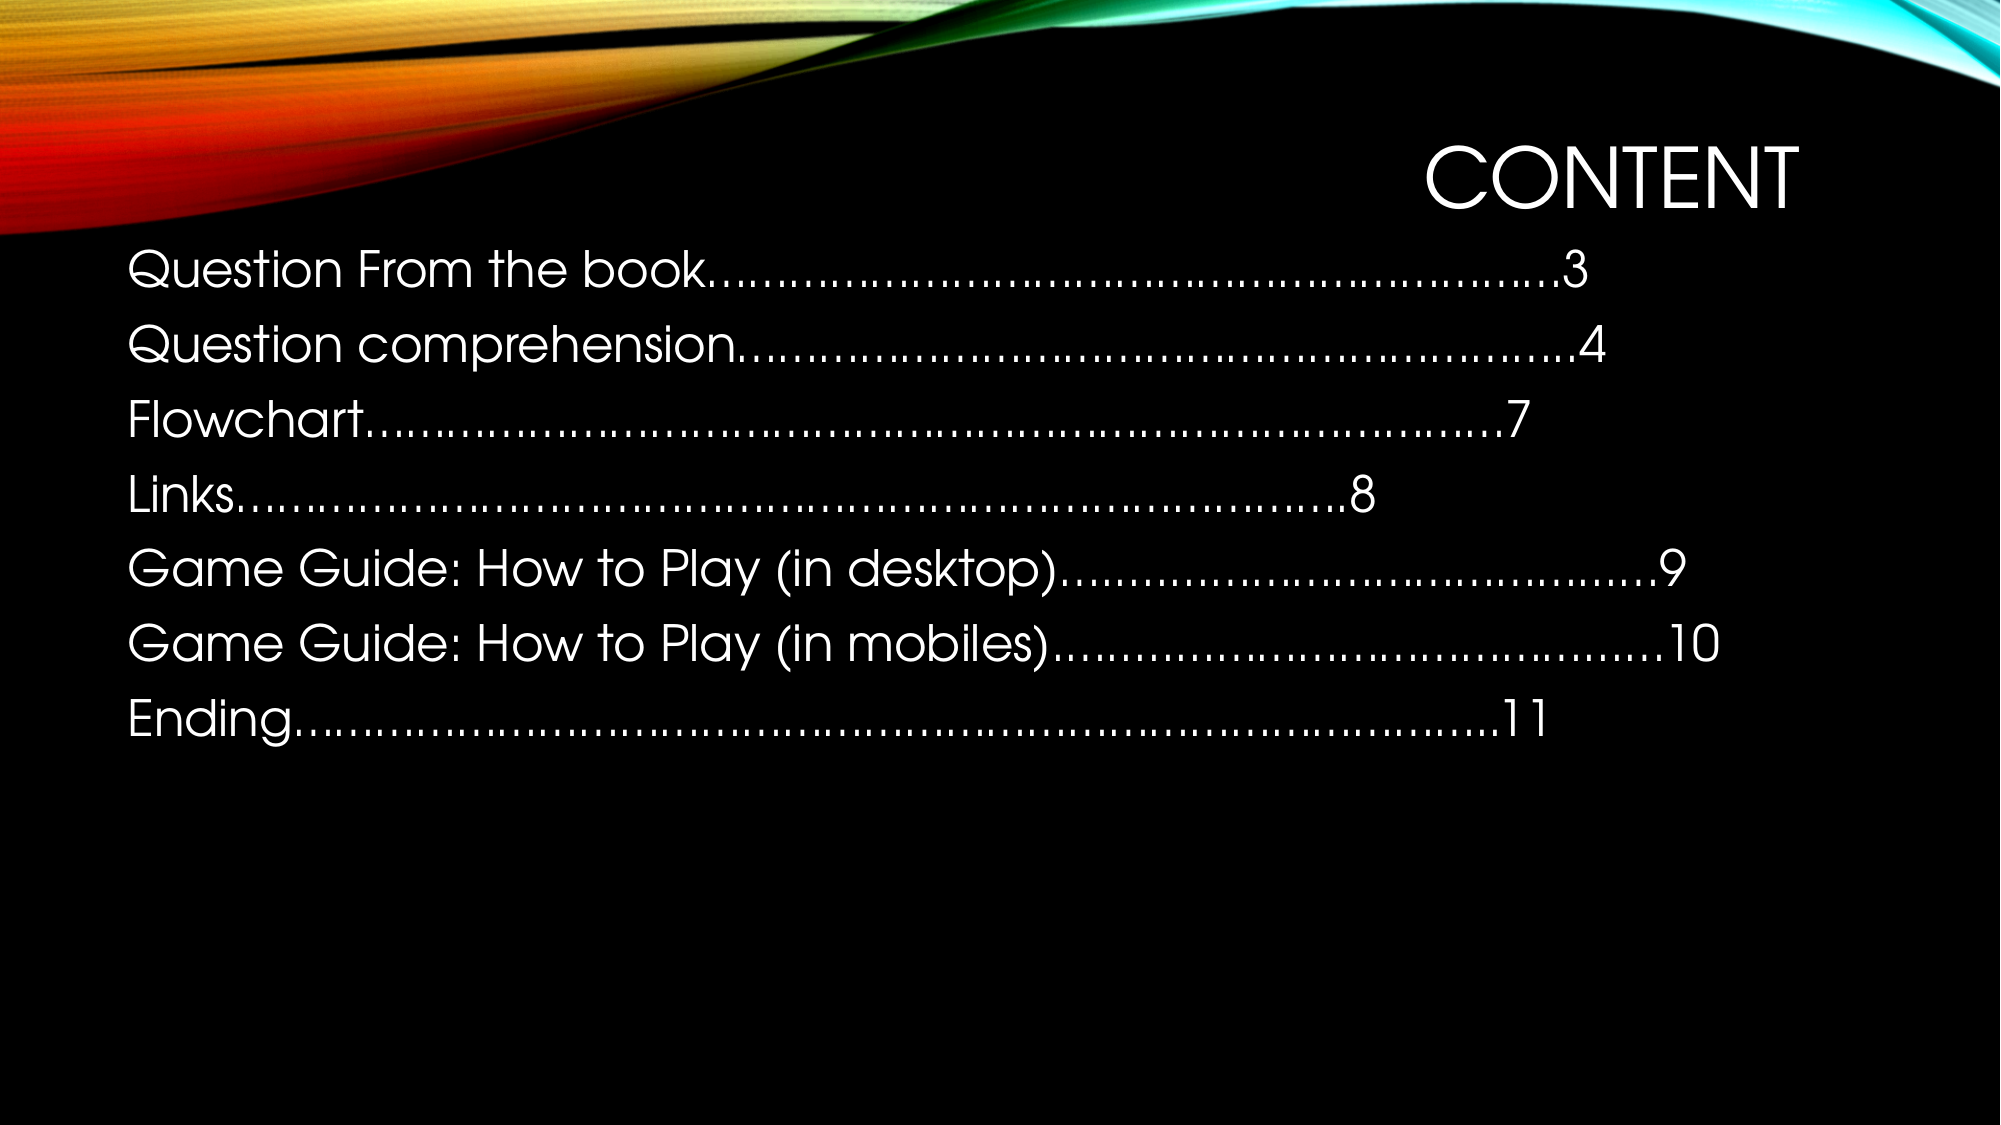

# Content
Question From the book………………………………………………………3
Question comprehension……………………………………………………..4
Flowchart…………………………………………………………………………7
Links……………………………………………………………………….8
Game Guide: How to Play (in desktop)…........………………………...…9
Game Guide: How to Play (in mobiles).…........………………………...…10
Ending……………………………………………………………………………..11